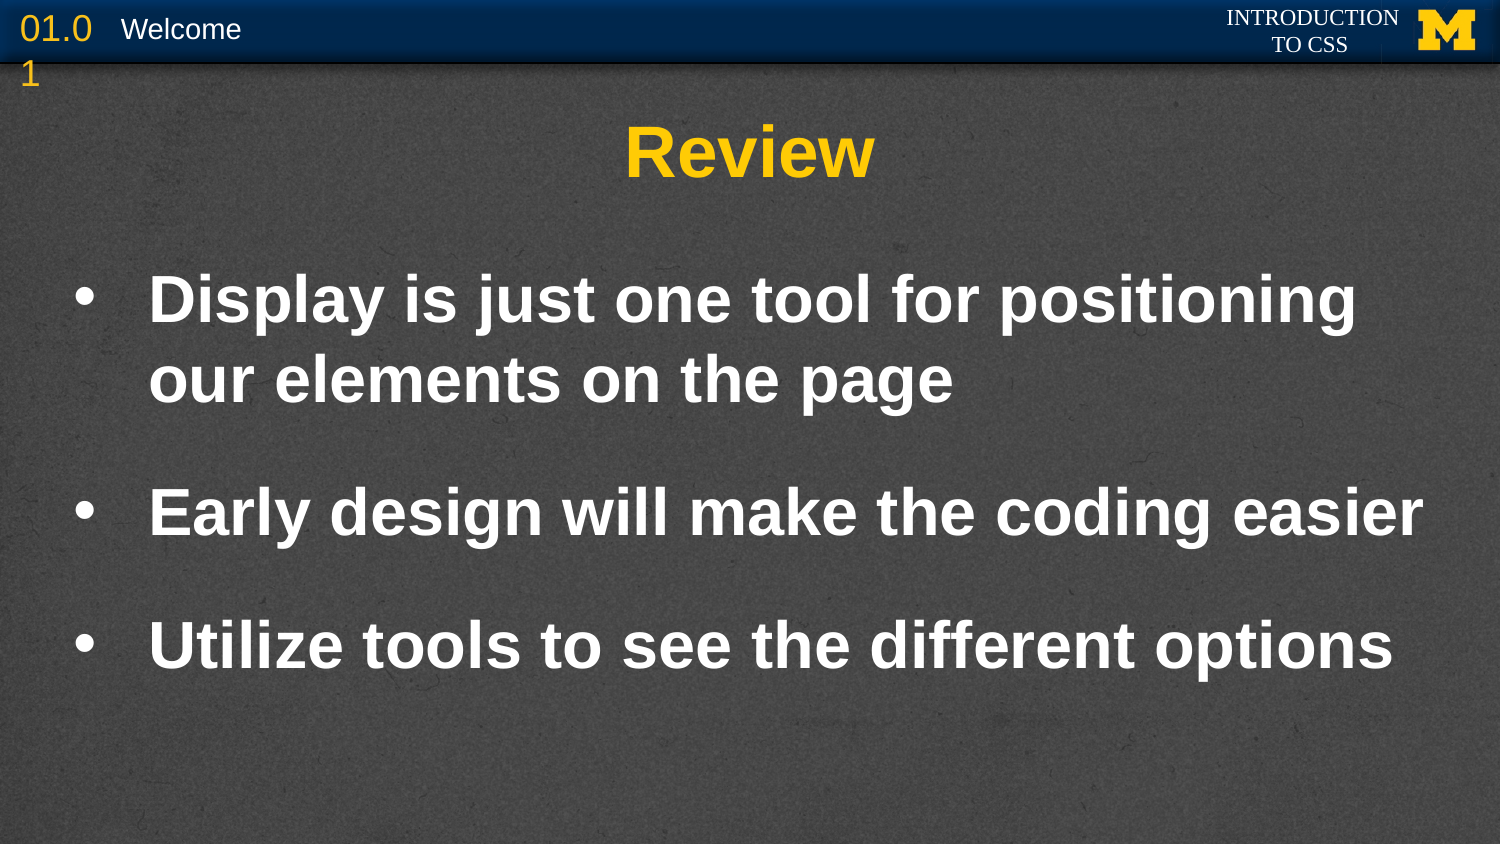

# Review
Display is just one tool for positioning our elements on the page
Early design will make the coding easier
Utilize tools to see the different options